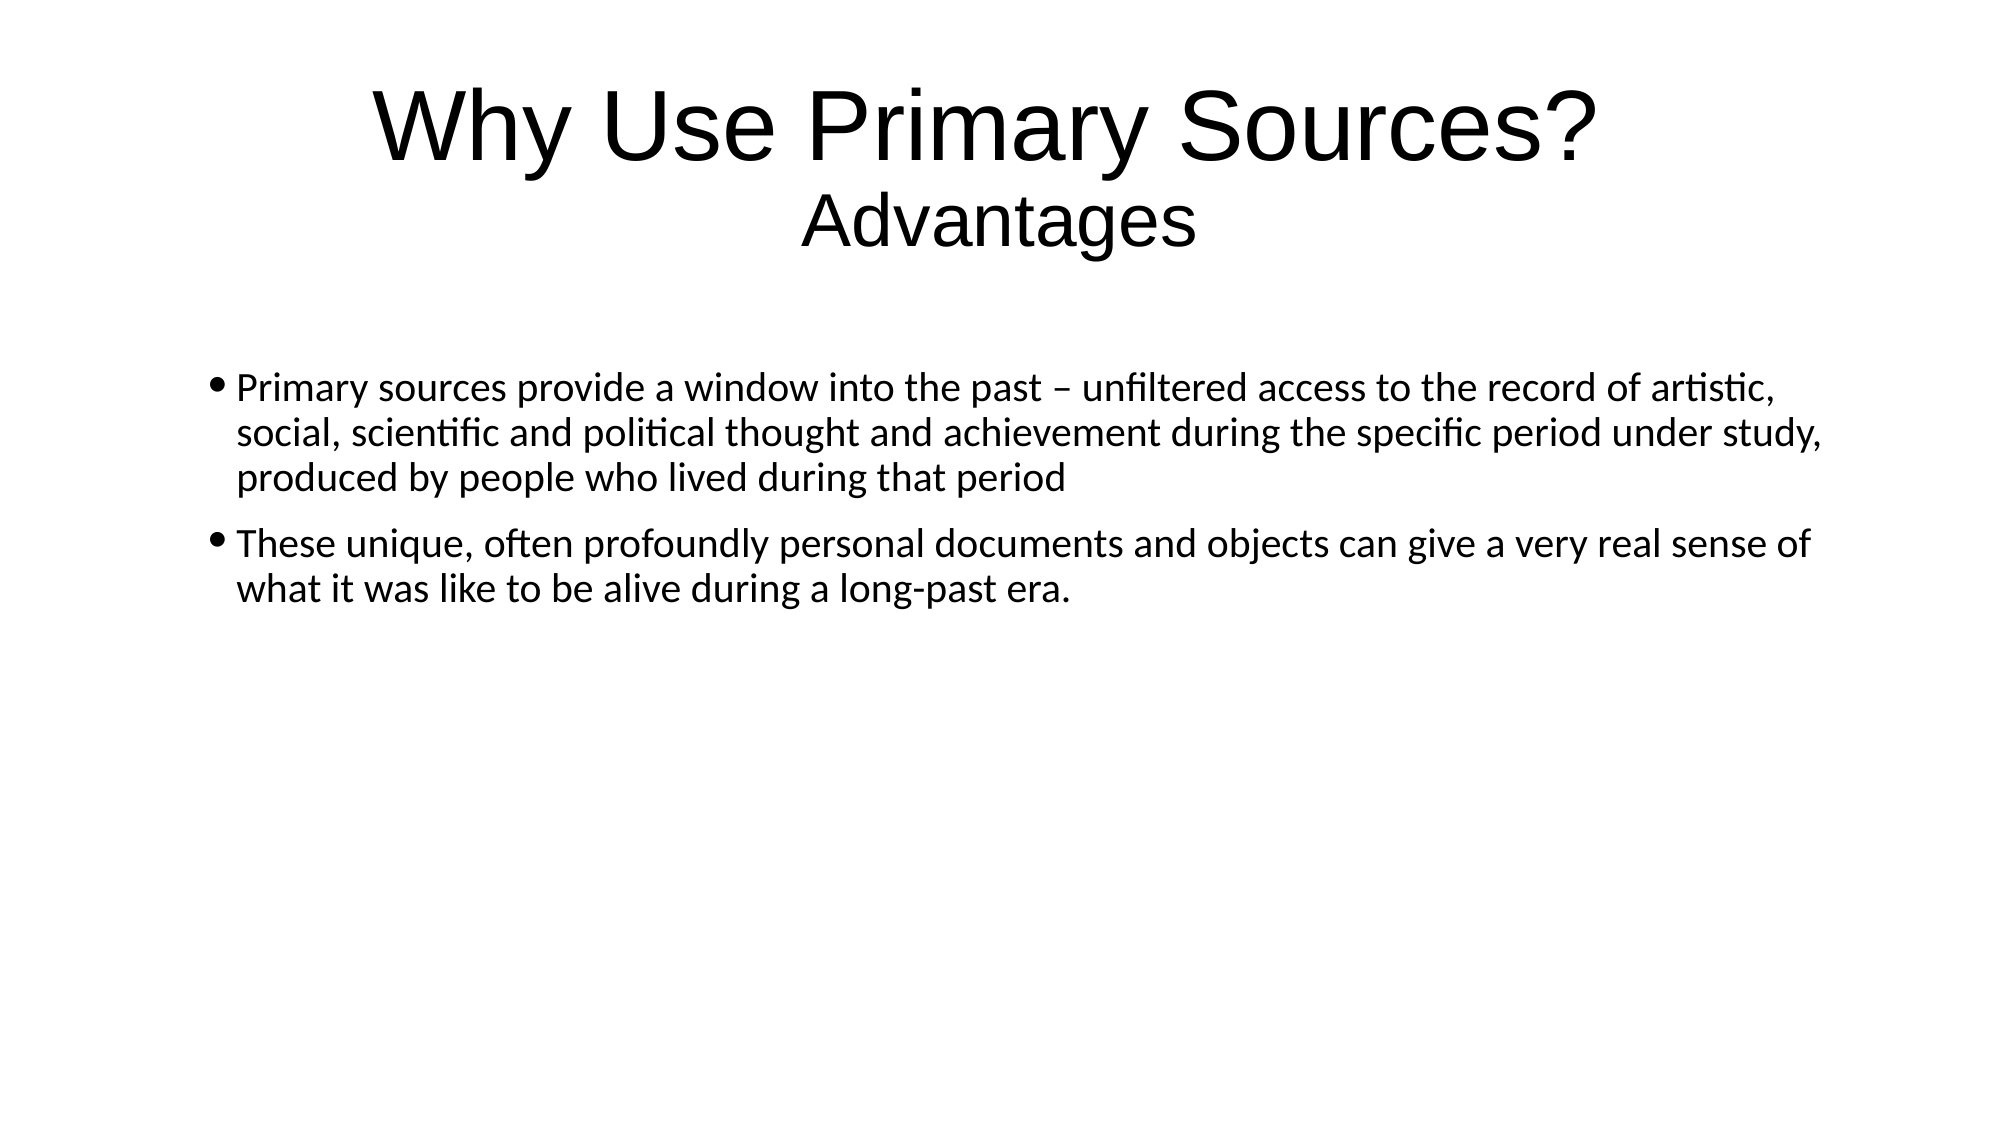

# Why Use Primary Sources? Advantages
Primary sources provide a window into the past – unfiltered access to the record of artistic, social, scientific and political thought and achievement during the specific period under study, produced by people who lived during that period
These unique, often profoundly personal documents and objects can give a very real sense of what it was like to be alive during a long-past era.